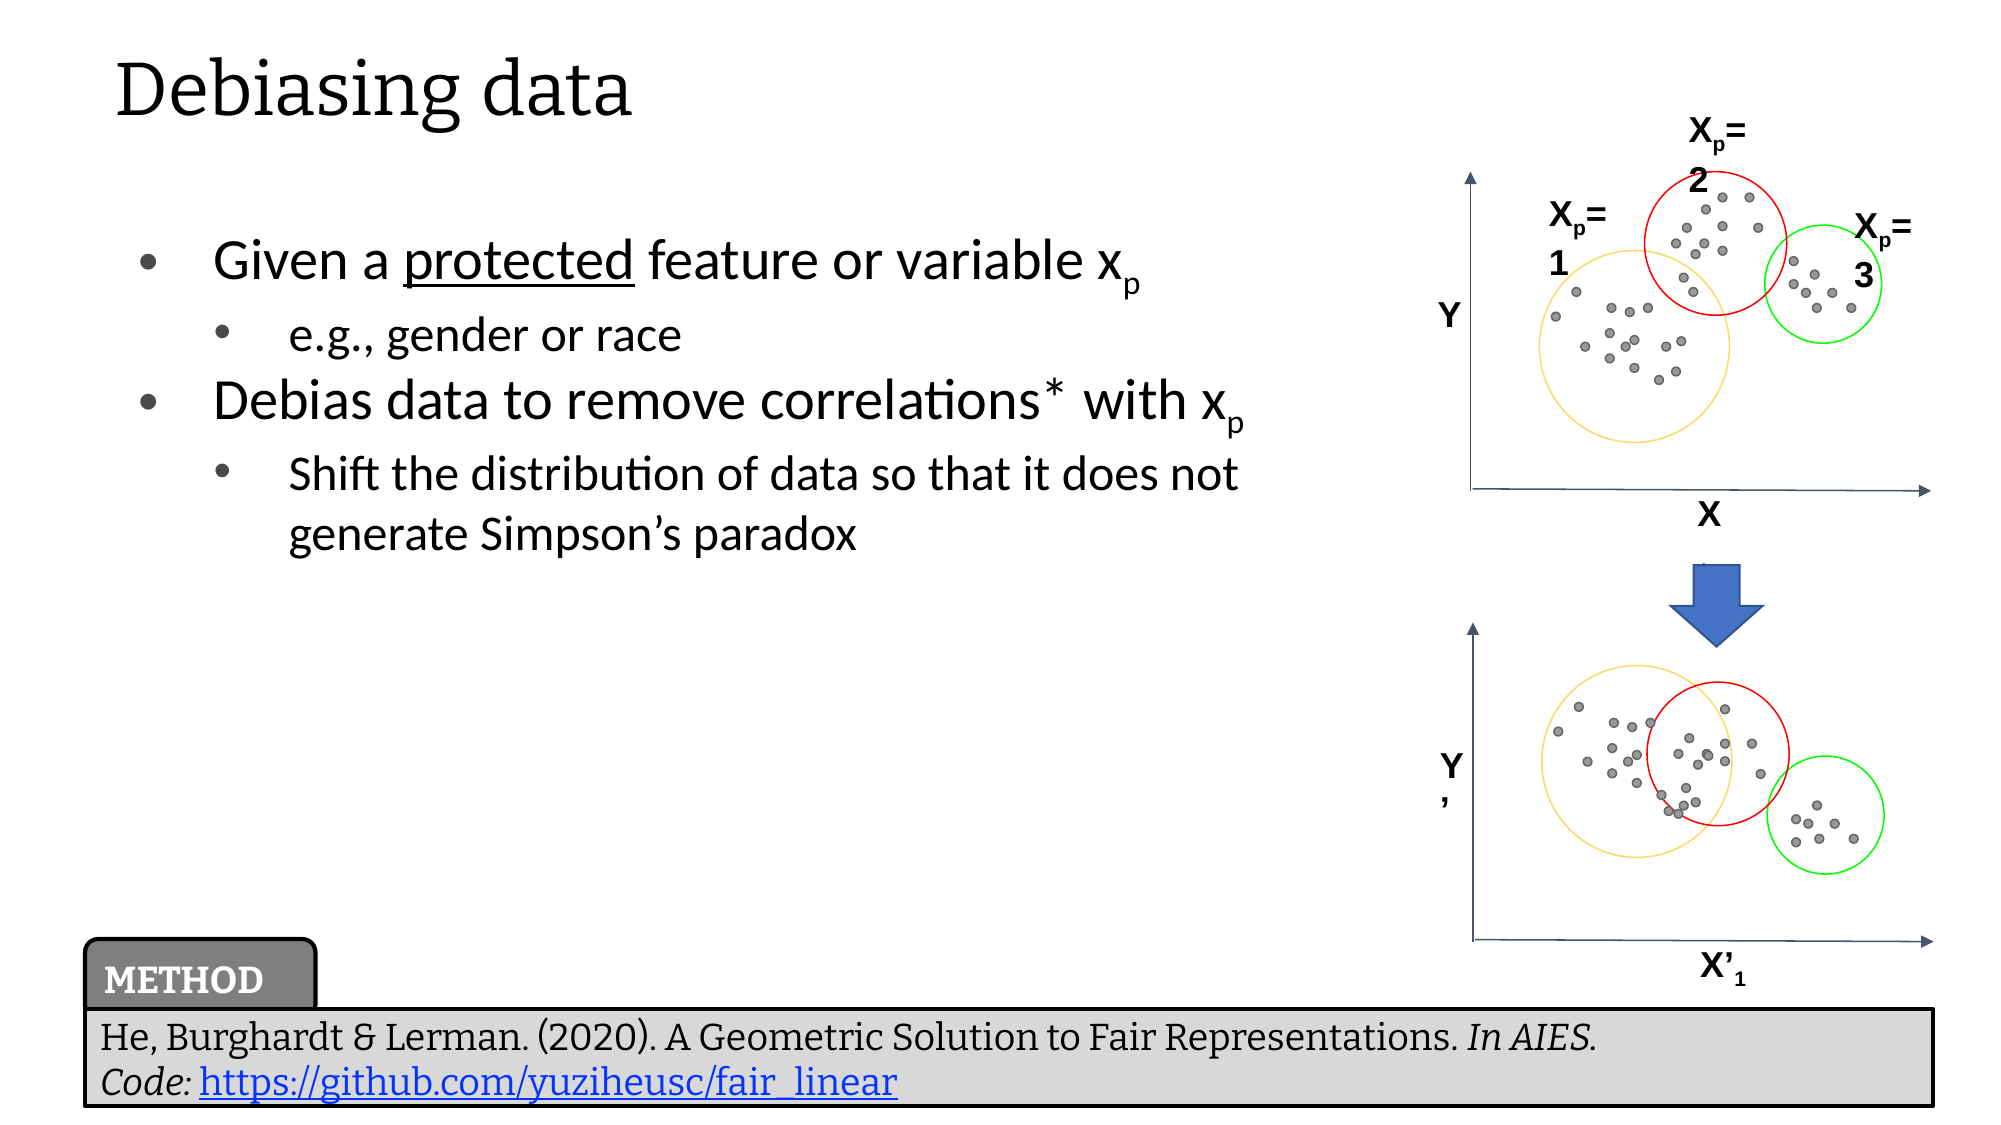

# Debiasing data
Xp=2
Xp=1

Xp=3

Given a protected feature or variable xp
e.g., gender or race
Debias data to remove correlations* with xp
Shift the distribution of data so that it does not generate Simpson’s paradox

Y

X1

Y’

X’1
METHOD
He, Burghardt & Lerman. (2020). A Geometric Solution to Fair Representations. In AIES.
Code: https://github.com/yuziheusc/fair_linear
38